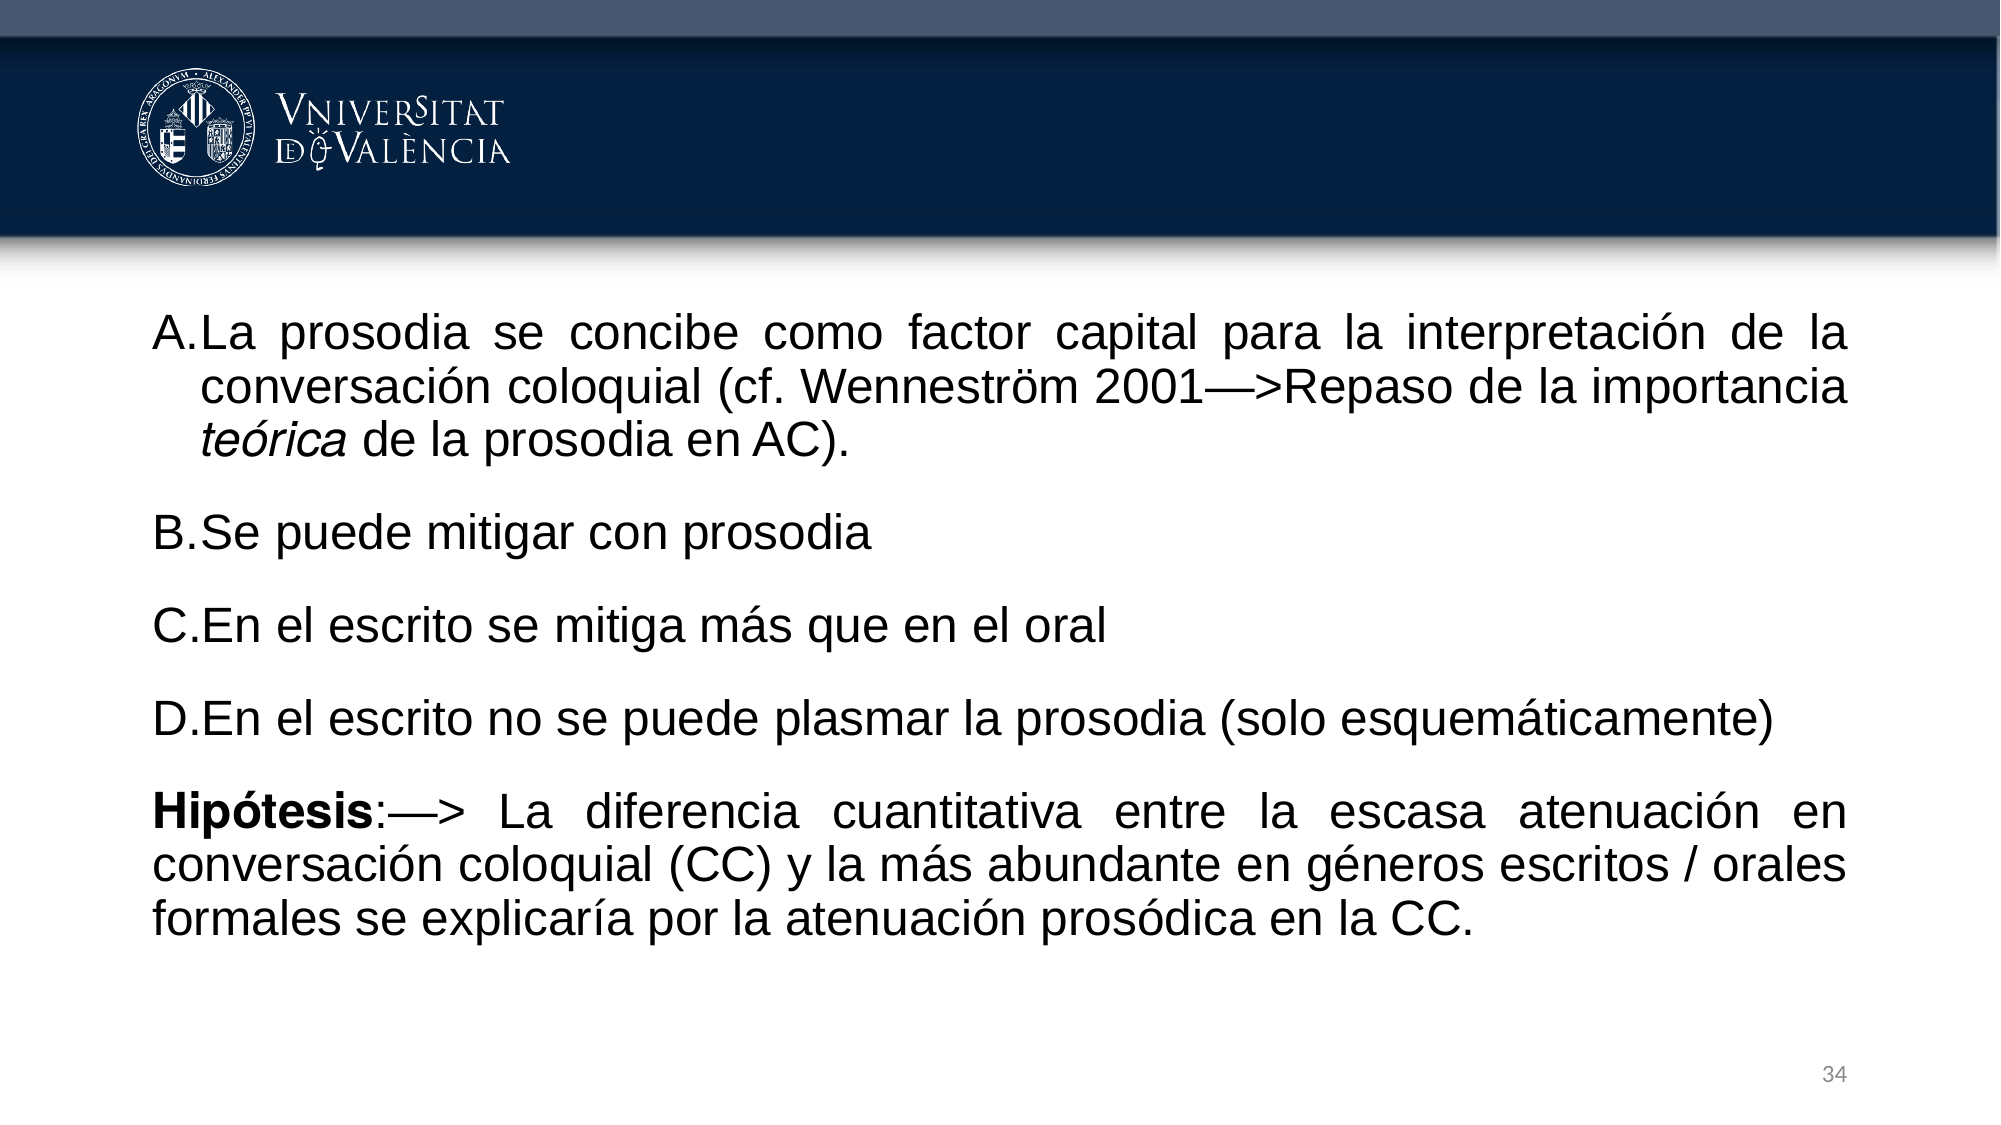

#
La prosodia se concibe como factor capital para la interpretación de la conversación coloquial (cf. Wenneström 2001—>Repaso de la importancia teórica de la prosodia en AC).
Se puede mitigar con prosodia
En el escrito se mitiga más que en el oral
En el escrito no se puede plasmar la prosodia (solo esquemáticamente)
Hipótesis:—> La diferencia cuantitativa entre la escasa atenuación en conversación coloquial (CC) y la más abundante en géneros escritos / orales formales se explicaría por la atenuación prosódica en la CC.

34